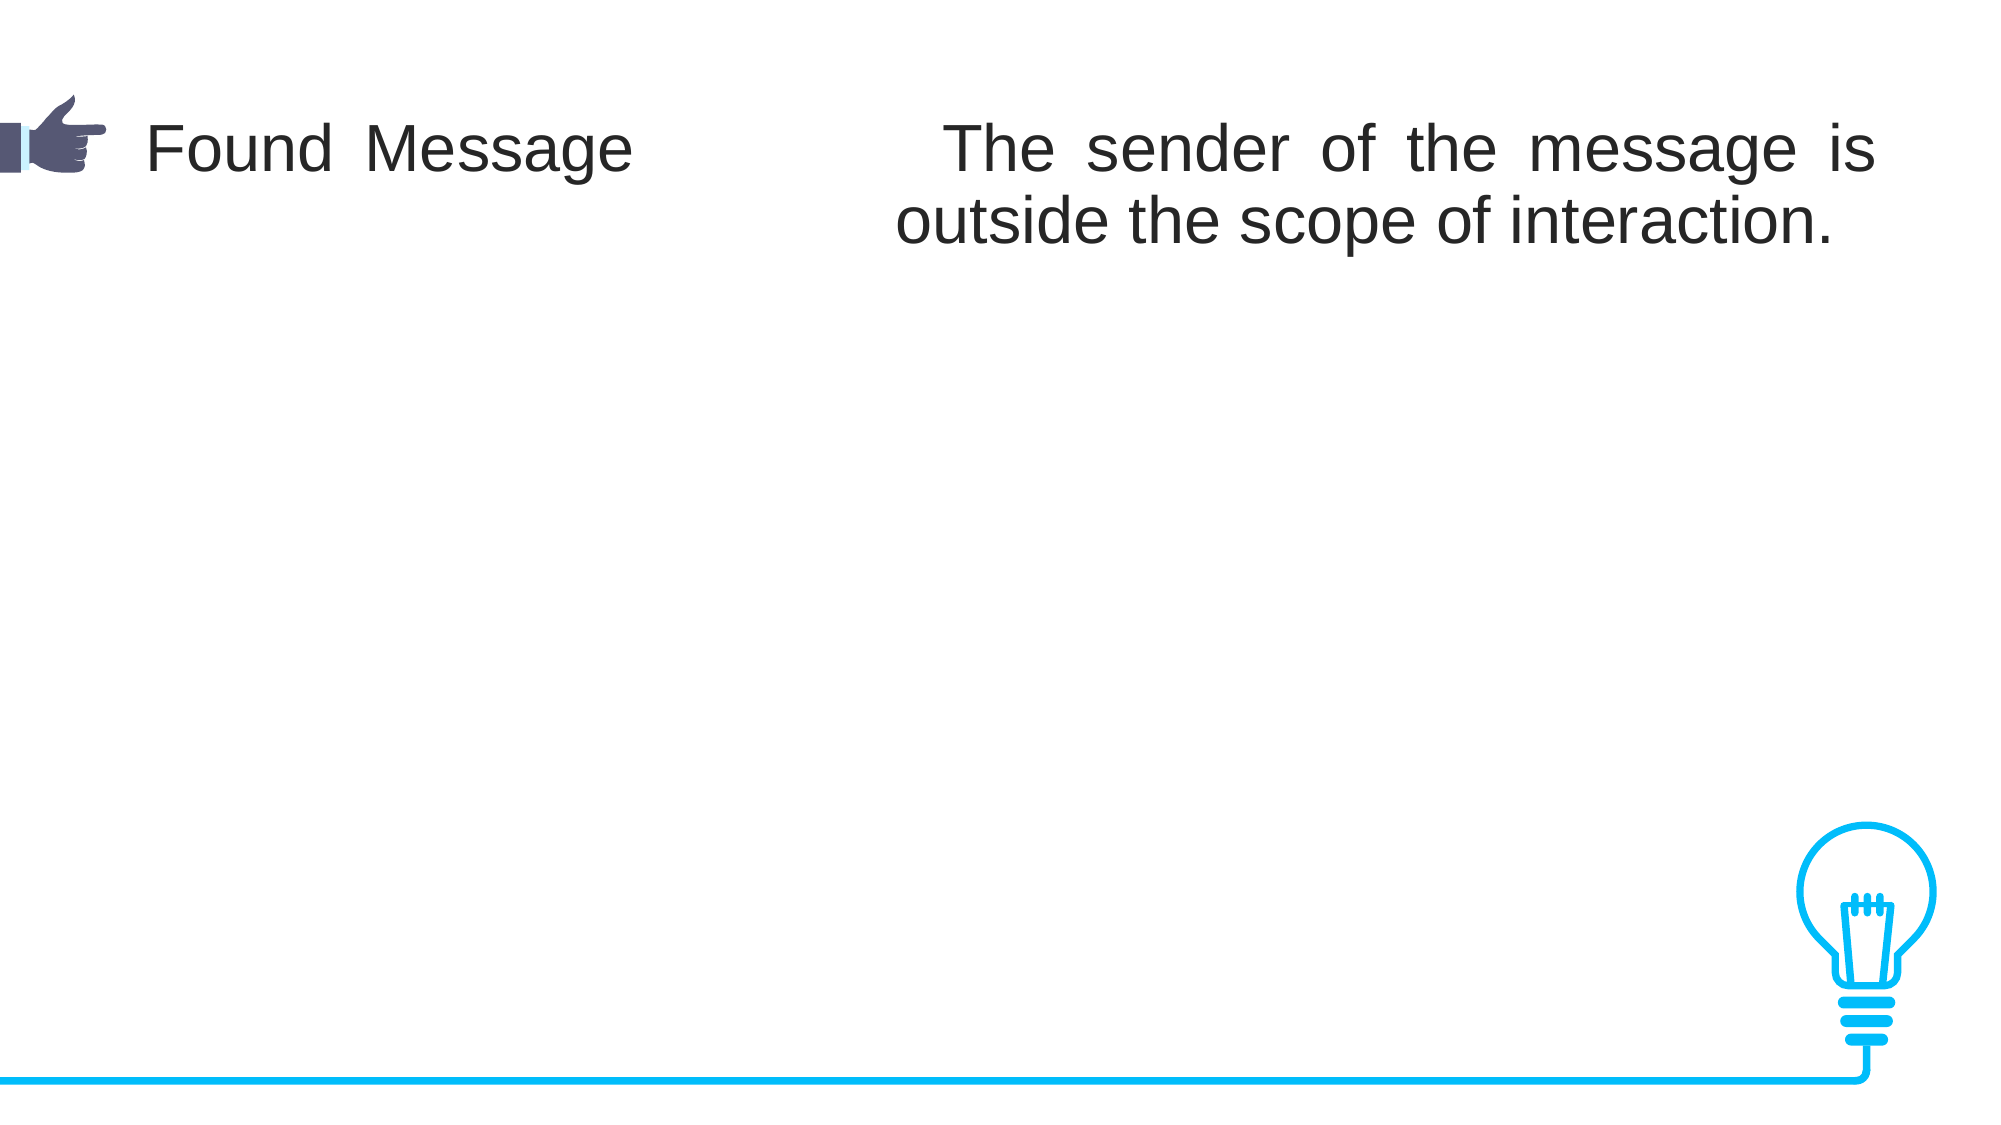

Found Message   		The sender of the message is 						outside the scope of interaction.